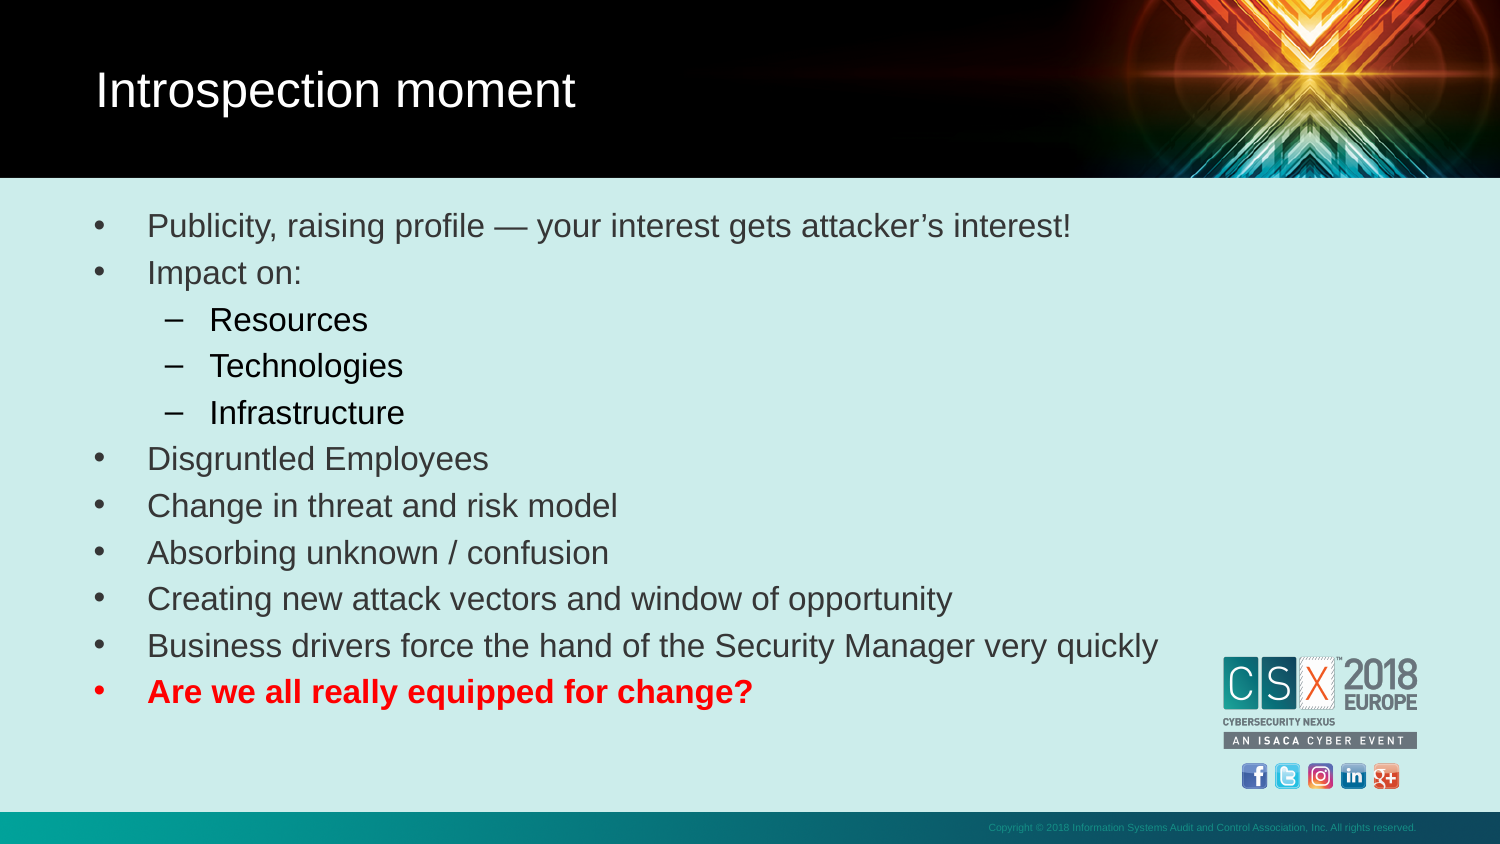

Introspection moment
Publicity, raising profile — your interest gets attacker’s interest!
Impact on:
Resources
Technologies
Infrastructure
Disgruntled Employees
Change in threat and risk model
Absorbing unknown / confusion
Creating new attack vectors and window of opportunity
Business drivers force the hand of the Security Manager very quickly
Are we all really equipped for change?